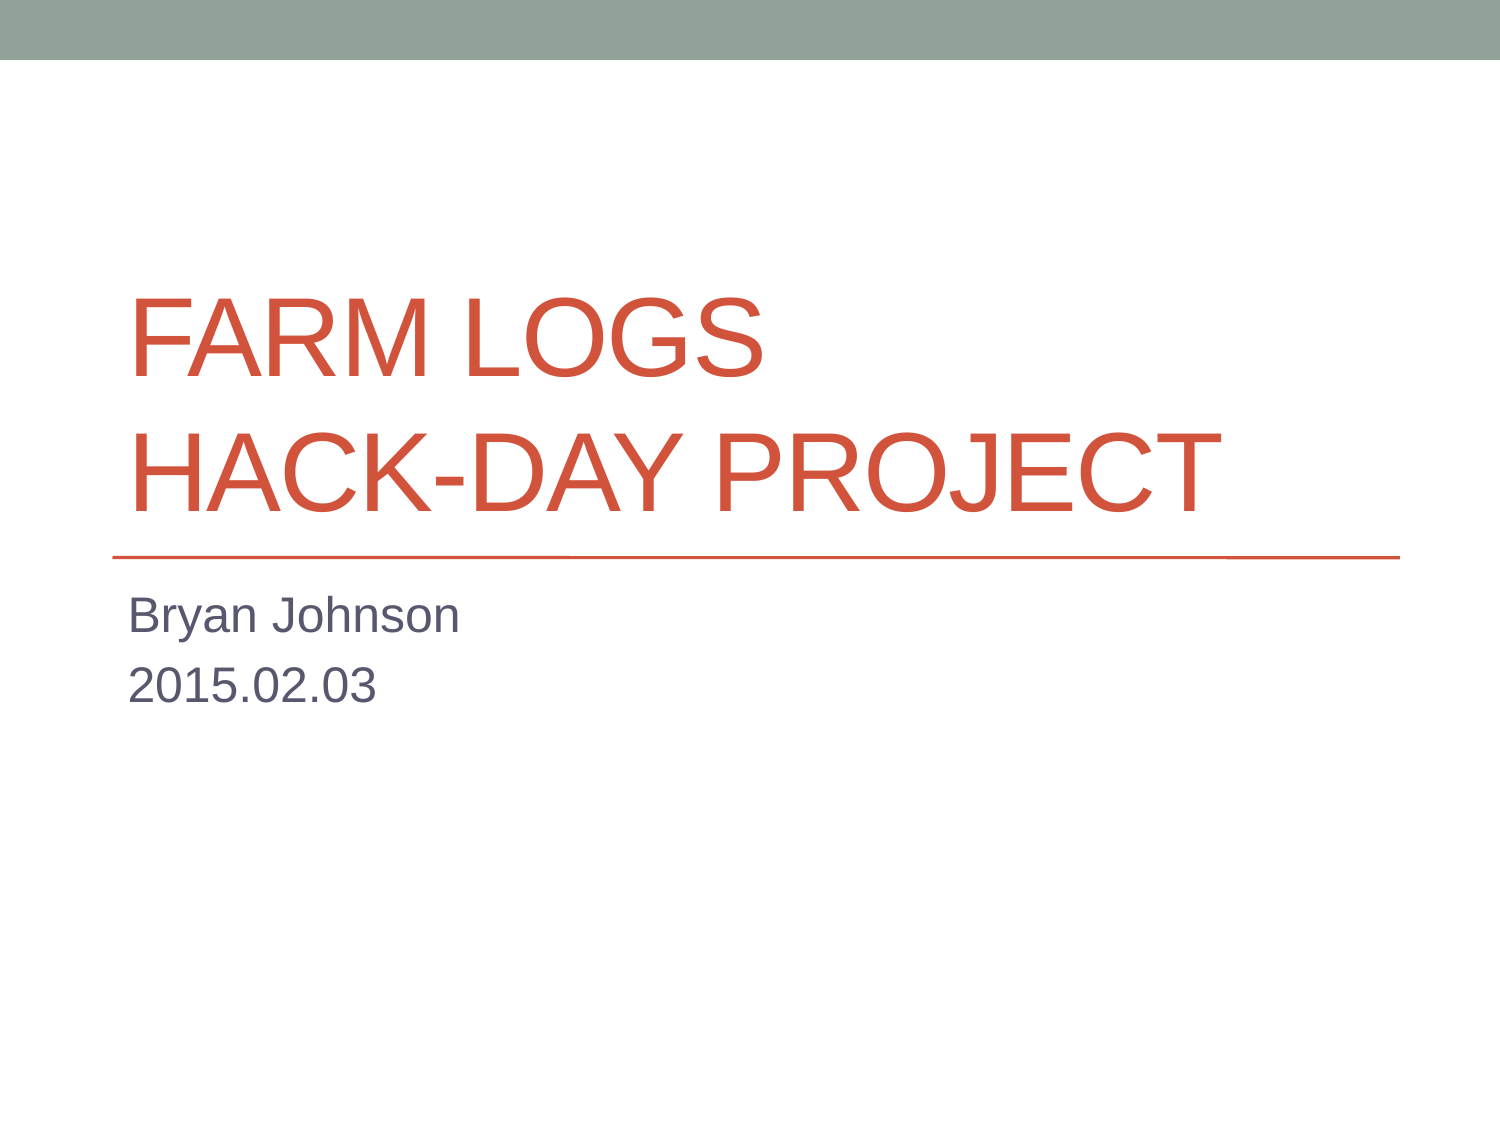

# Farm Logs Hack-day project
Bryan Johnson
2015.02.03